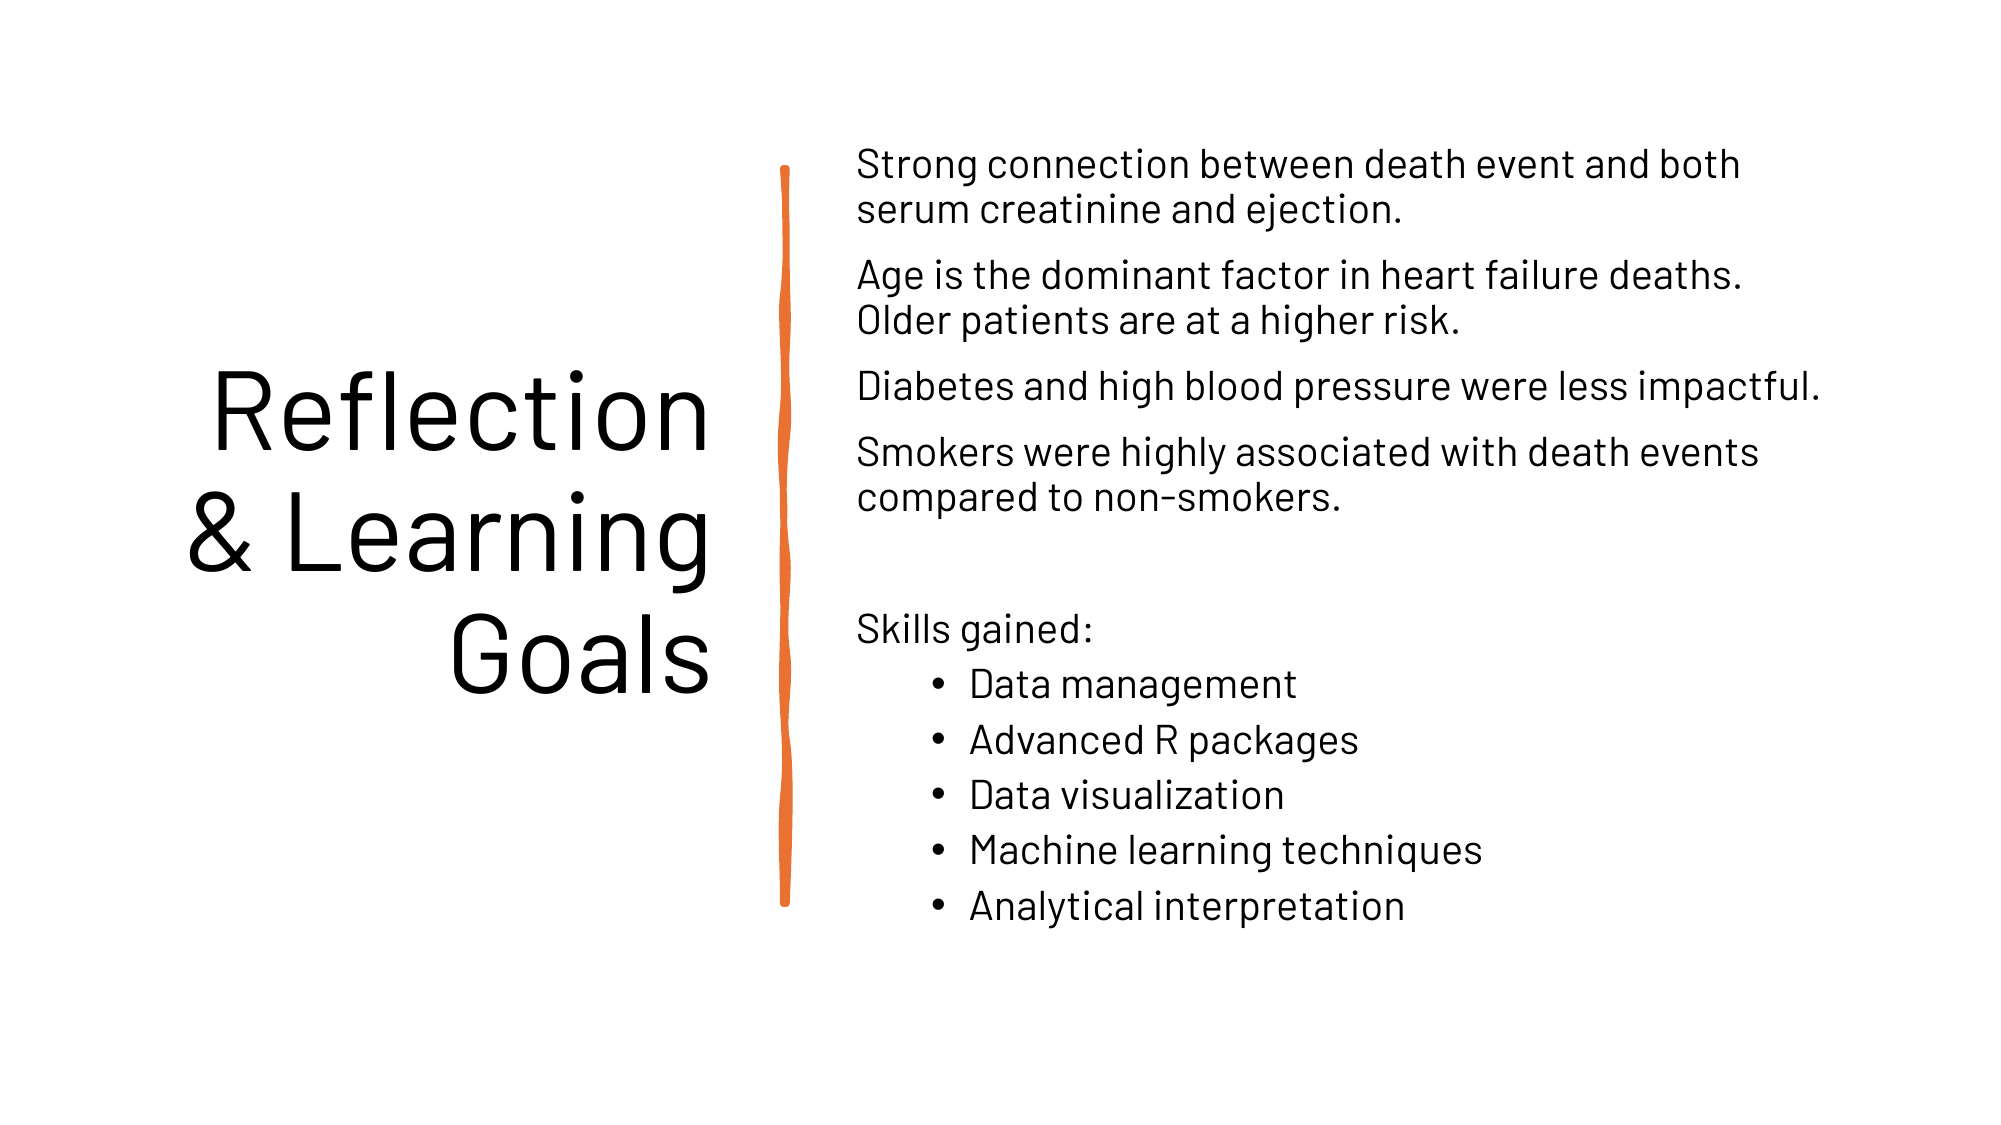

# Reflection & Learning Goals
Strong connection between death event and both serum creatinine and ejection.
Age is the dominant factor in heart failure deaths. Older patients are at a higher risk.
Diabetes and high blood pressure were less impactful.
Smokers were highly associated with death events compared to non-smokers.

Skills gained:
Data management
Advanced R packages
Data visualization
Machine learning techniques
Analytical interpretation